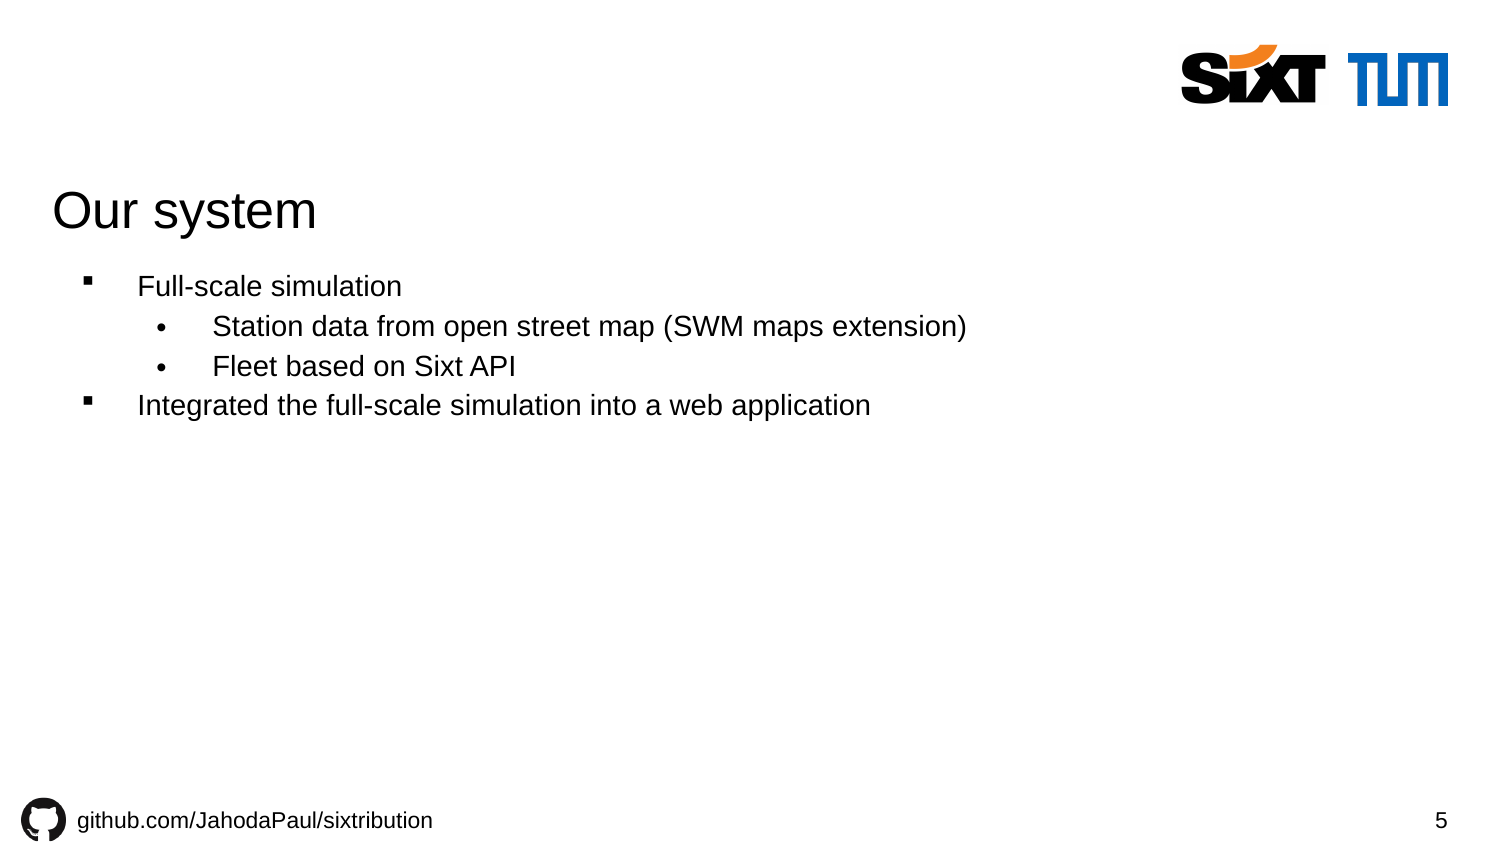

# Our system
Full-scale simulation
Station data from open street map (SWM maps extension)
Fleet based on Sixt API
Integrated the full-scale simulation into a web application
    github.com/JahodaPaul/sixtribution
5